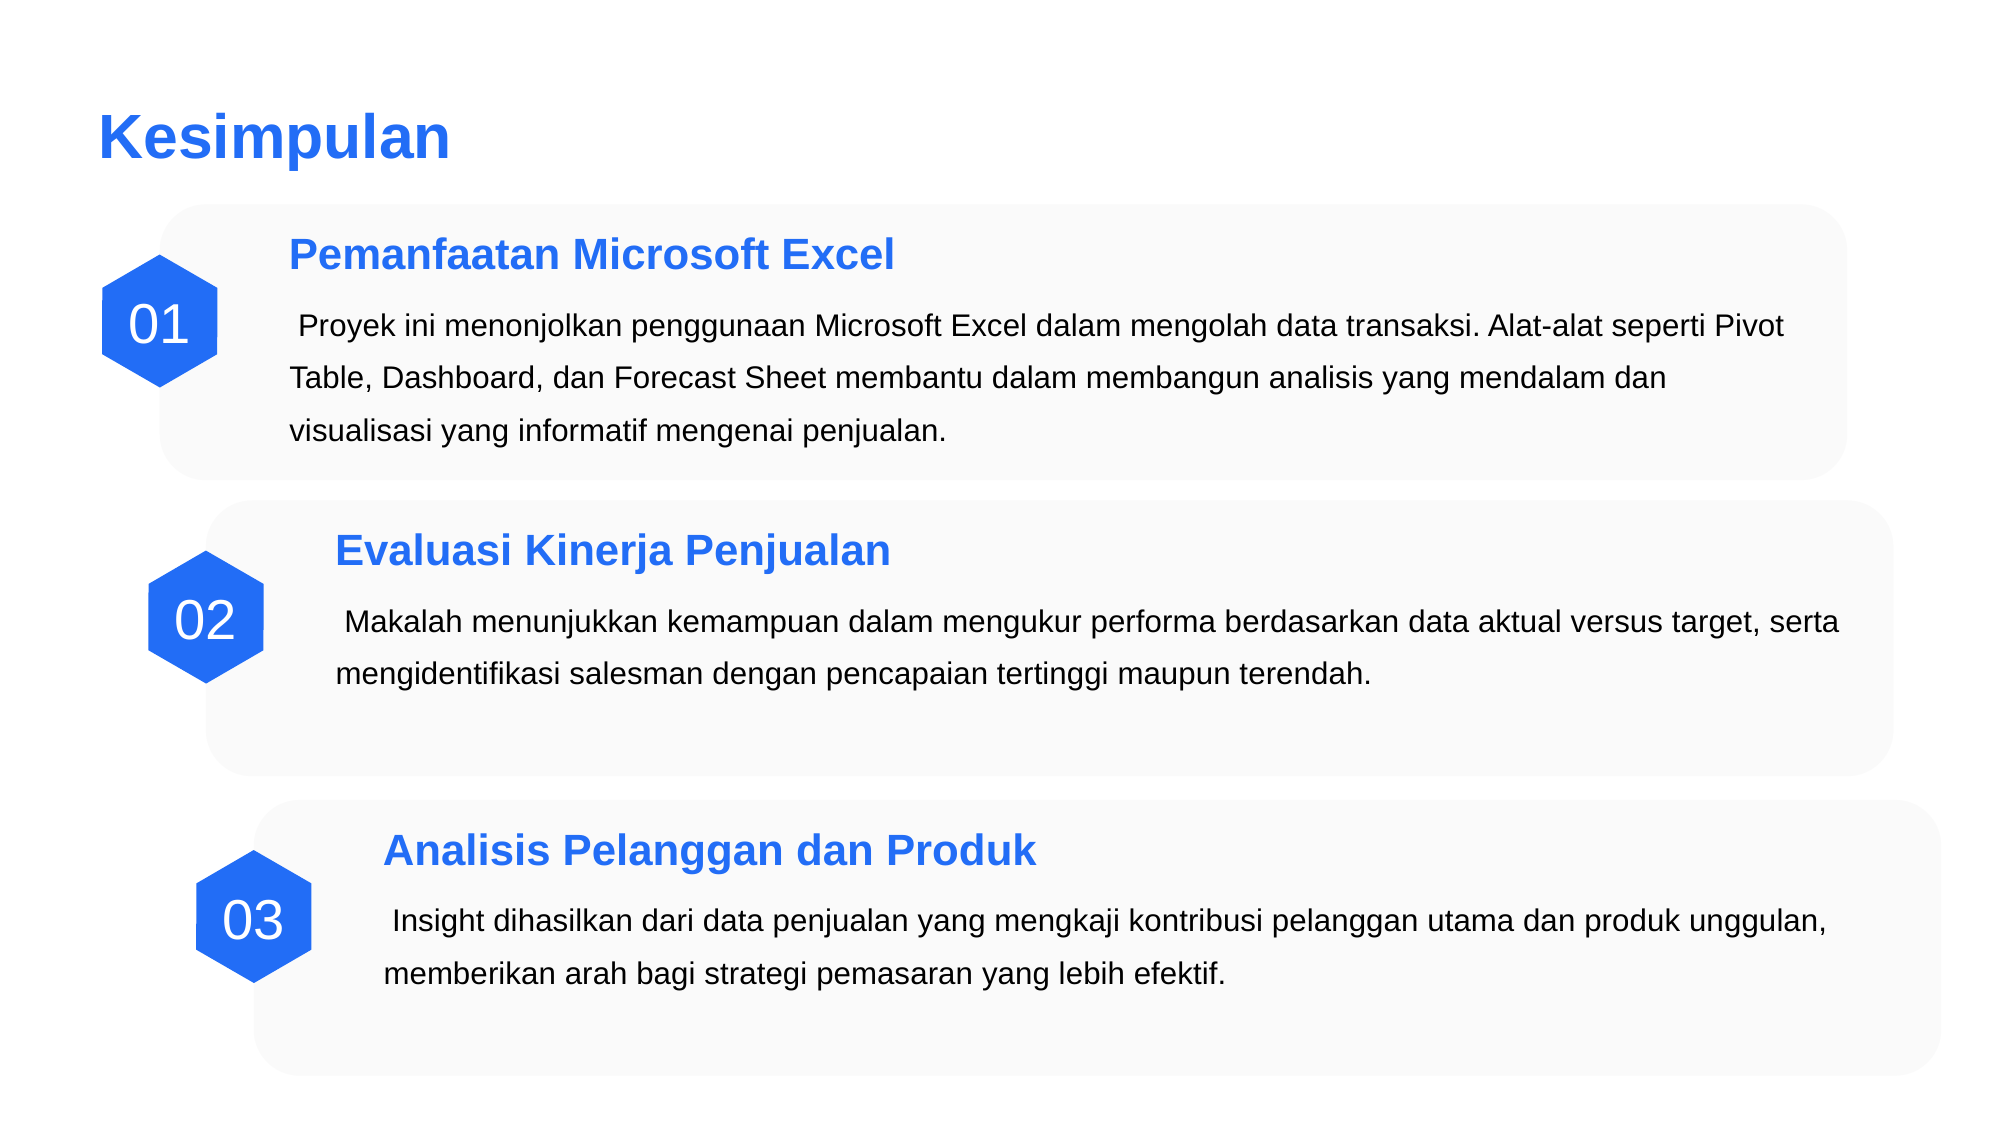

Kesimpulan

Pemanfaatan Microsoft Excel

01
 Proyek ini menonjolkan penggunaan Microsoft Excel dalam mengolah data transaksi. Alat-alat seperti Pivot Table, Dashboard, dan Forecast Sheet membantu dalam membangun analisis yang mendalam dan visualisasi yang informatif mengenai penjualan.

Evaluasi Kinerja Penjualan

02
 Makalah menunjukkan kemampuan dalam mengukur performa berdasarkan data aktual versus target, serta mengidentifikasi salesman dengan pencapaian tertinggi maupun terendah.

Analisis Pelanggan dan Produk

03
 Insight dihasilkan dari data penjualan yang mengkaji kontribusi pelanggan utama dan produk unggulan, memberikan arah bagi strategi pemasaran yang lebih efektif.